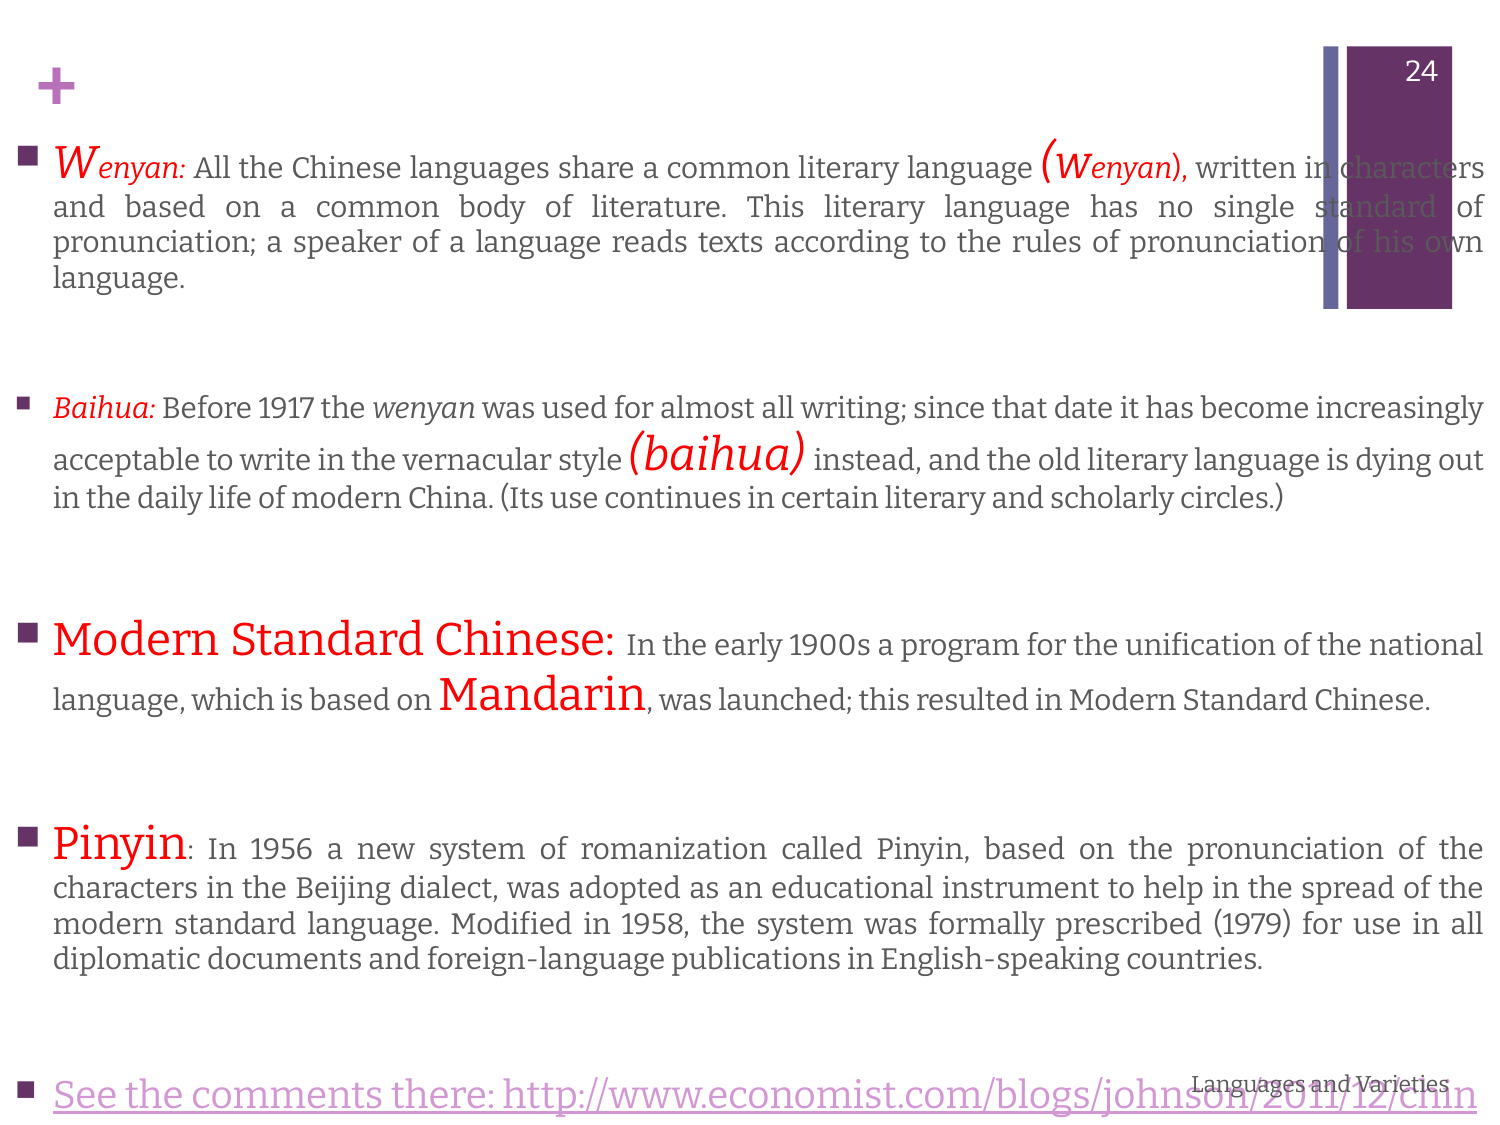

24
Wenyan: All the Chinese languages share a common literary language (wenyan), written in characters and based on a common body of literature. This literary language has no single standard of pronunciation; a speaker of a language reads texts according to the rules of pronunciation of his own language.

Baihua: Before 1917 the wenyan was used for almost all writing; since that date it has become increasingly acceptable to write in the vernacular style (baihua) instead, and the old literary language is dying out in the daily life of modern China. (Its use continues in certain literary and scholarly circles.)

Modern Standard Chinese: In the early 1900s a program for the unification of the national language, which is based on Mandarin, was launched; this resulted in Modern Standard Chinese.

Pinyin: In 1956 a new system of romanization called Pinyin, based on the pronunciation of the characters in the Beijing dialect, was adopted as an educational instrument to help in the spread of the modern standard language. Modified in 1958, the system was formally prescribed (1979) for use in all diplomatic documents and foreign-language publications in English-speaking countries.

See the comments there: http://www.economist.com/blogs/johnson/2011/12/chinese
Languages and Varieties